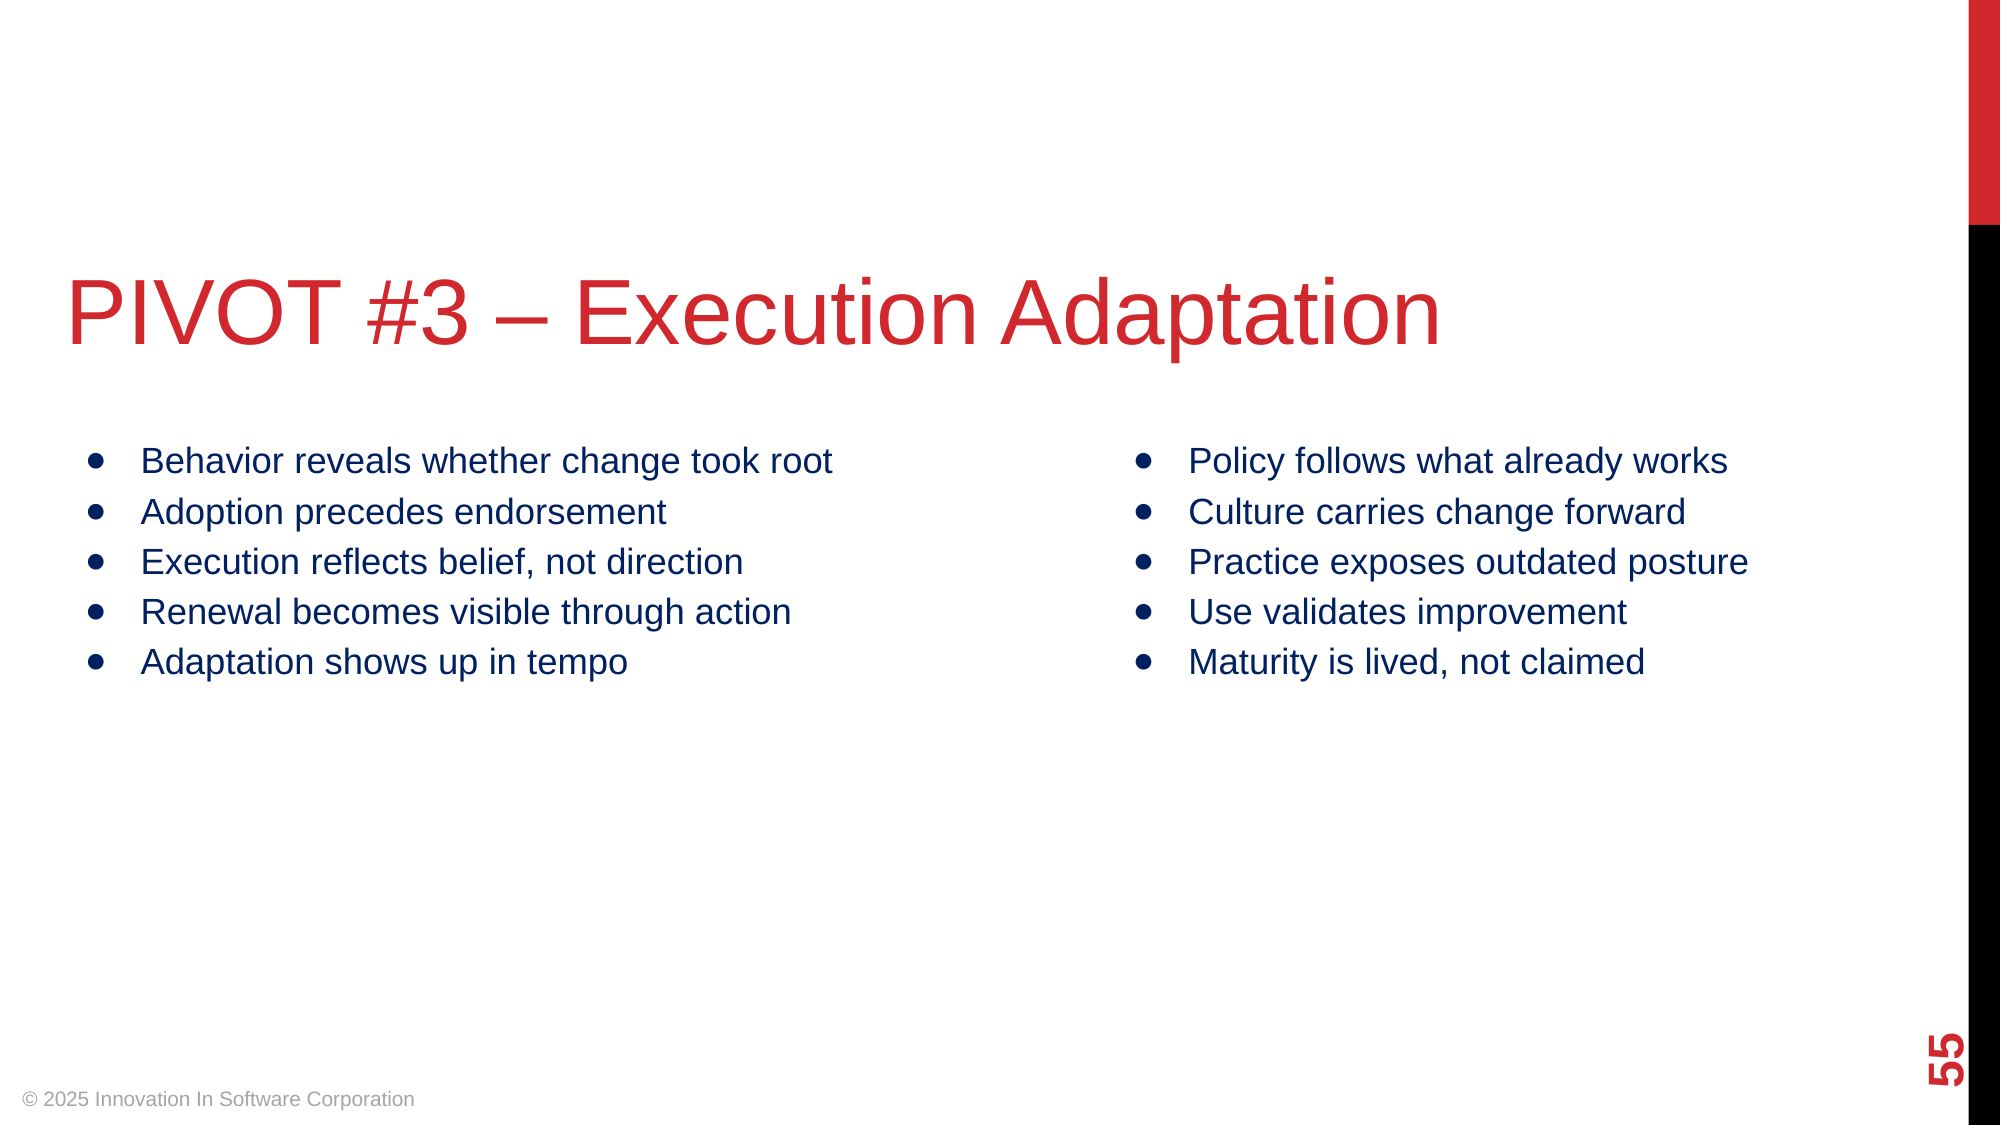

PIVOT #3 – Execution Adaptation
Behavior reveals whether change took root
Adoption precedes endorsement
Execution reflects belief, not direction
Renewal becomes visible through action
Adaptation shows up in tempo
Policy follows what already works
Culture carries change forward
Practice exposes outdated posture
Use validates improvement
Maturity is lived, not claimed
55
© 2025 Innovation In Software Corporation